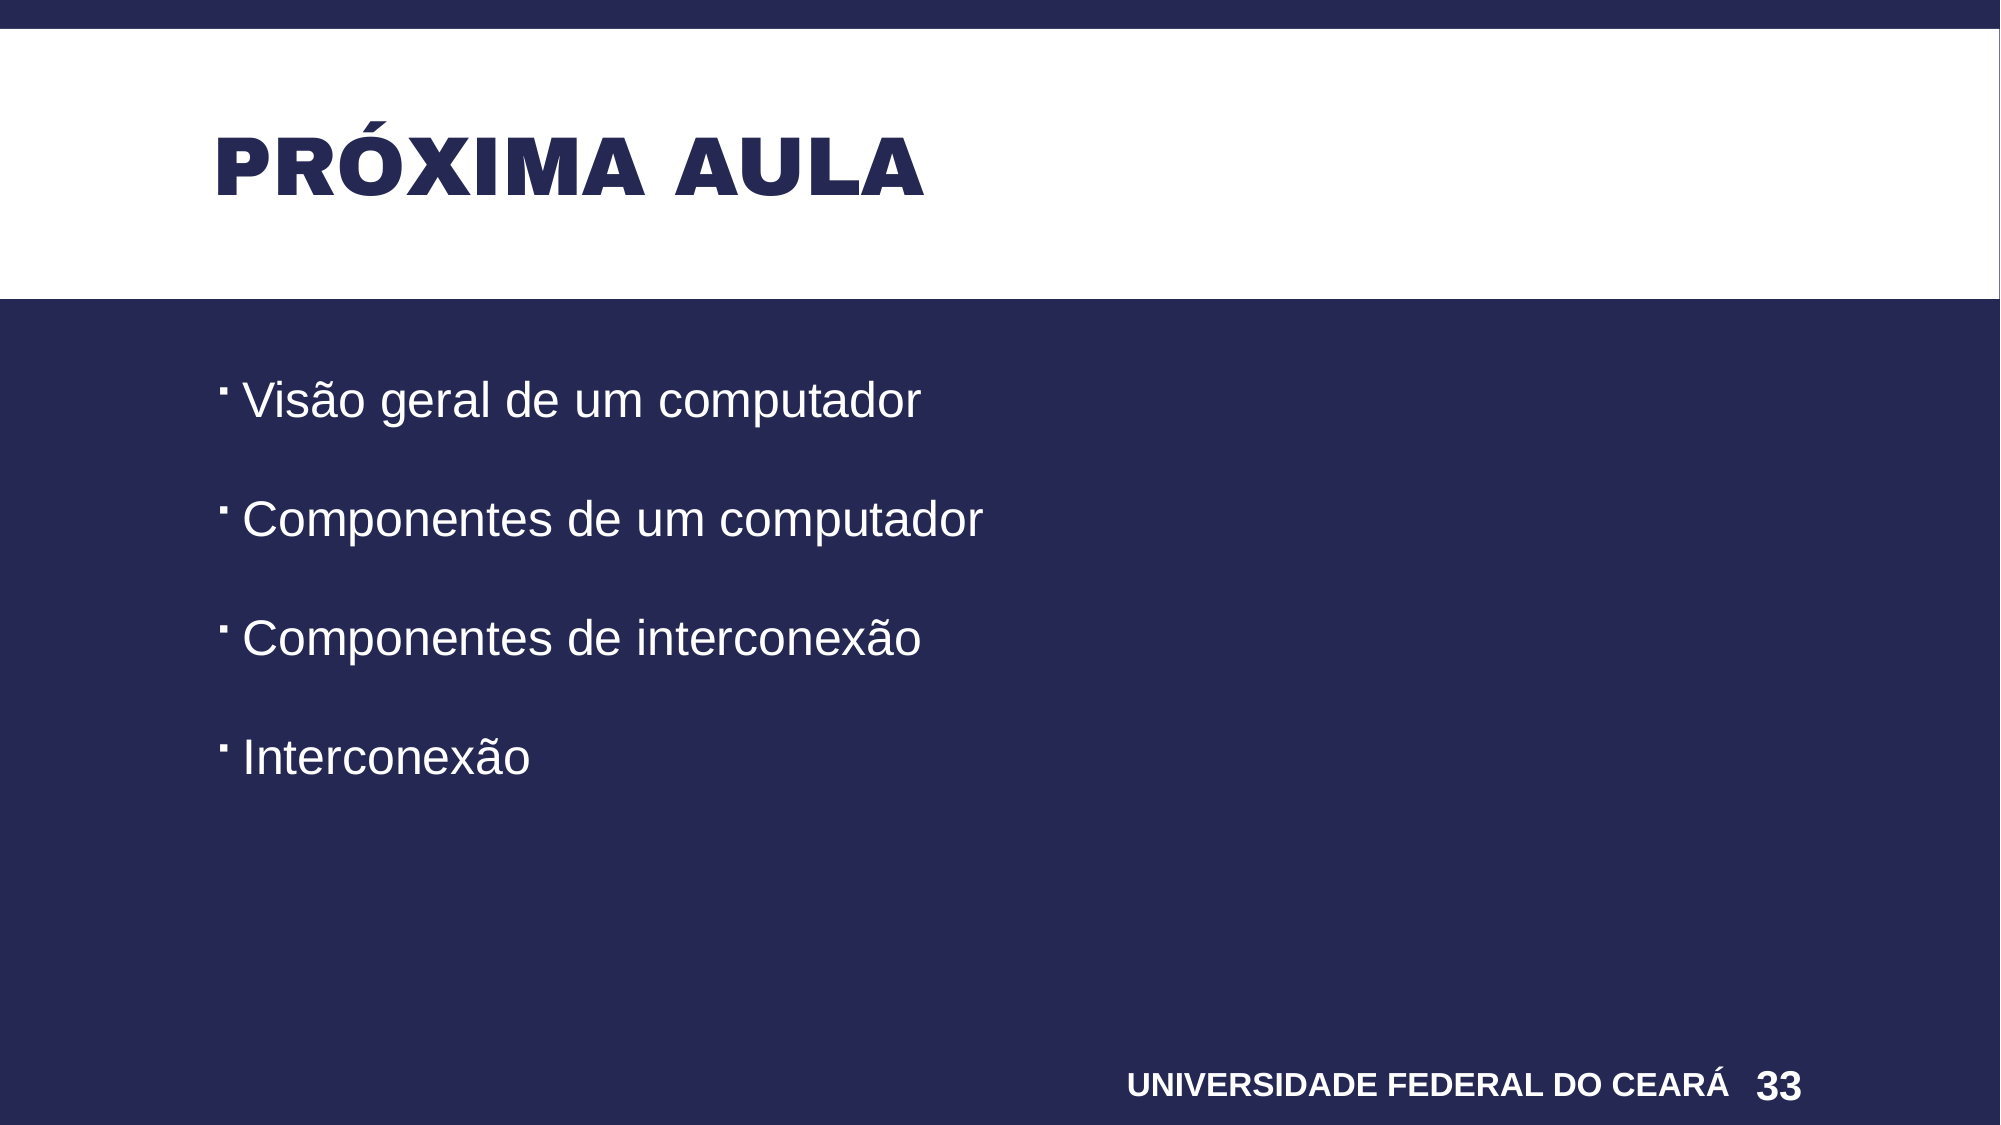

# Próxima aula
Visão geral de um computador
Componentes de um computador
Componentes de interconexão
Interconexão
UNIVERSIDADE FEDERAL DO CEARÁ
33